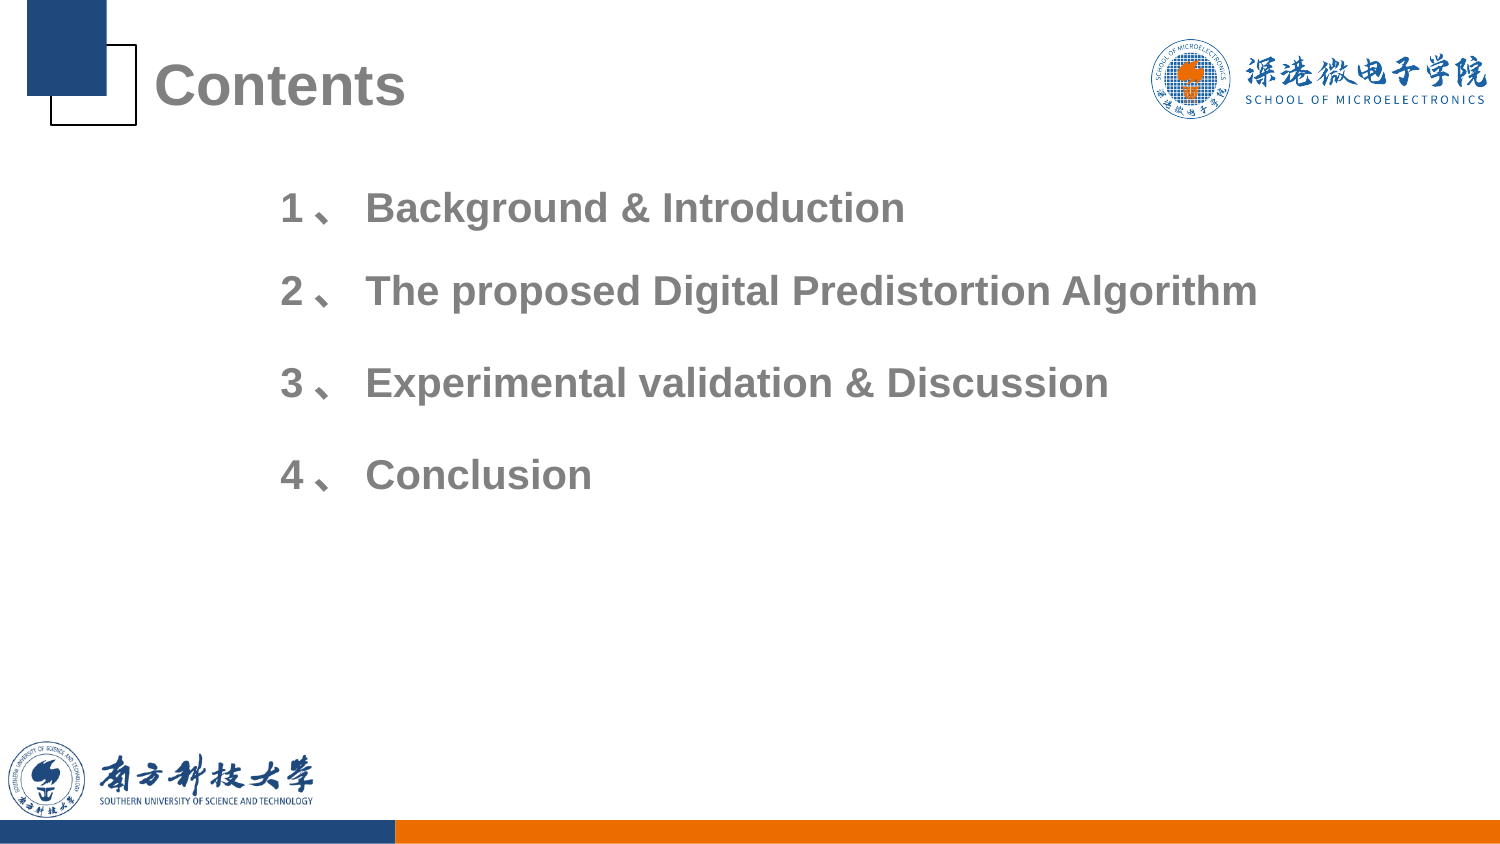

# Contents
1、Background & Introduction
2、The proposed Digital Predistortion Algorithm
3、Experimental validation & Discussion
4、Conclusion